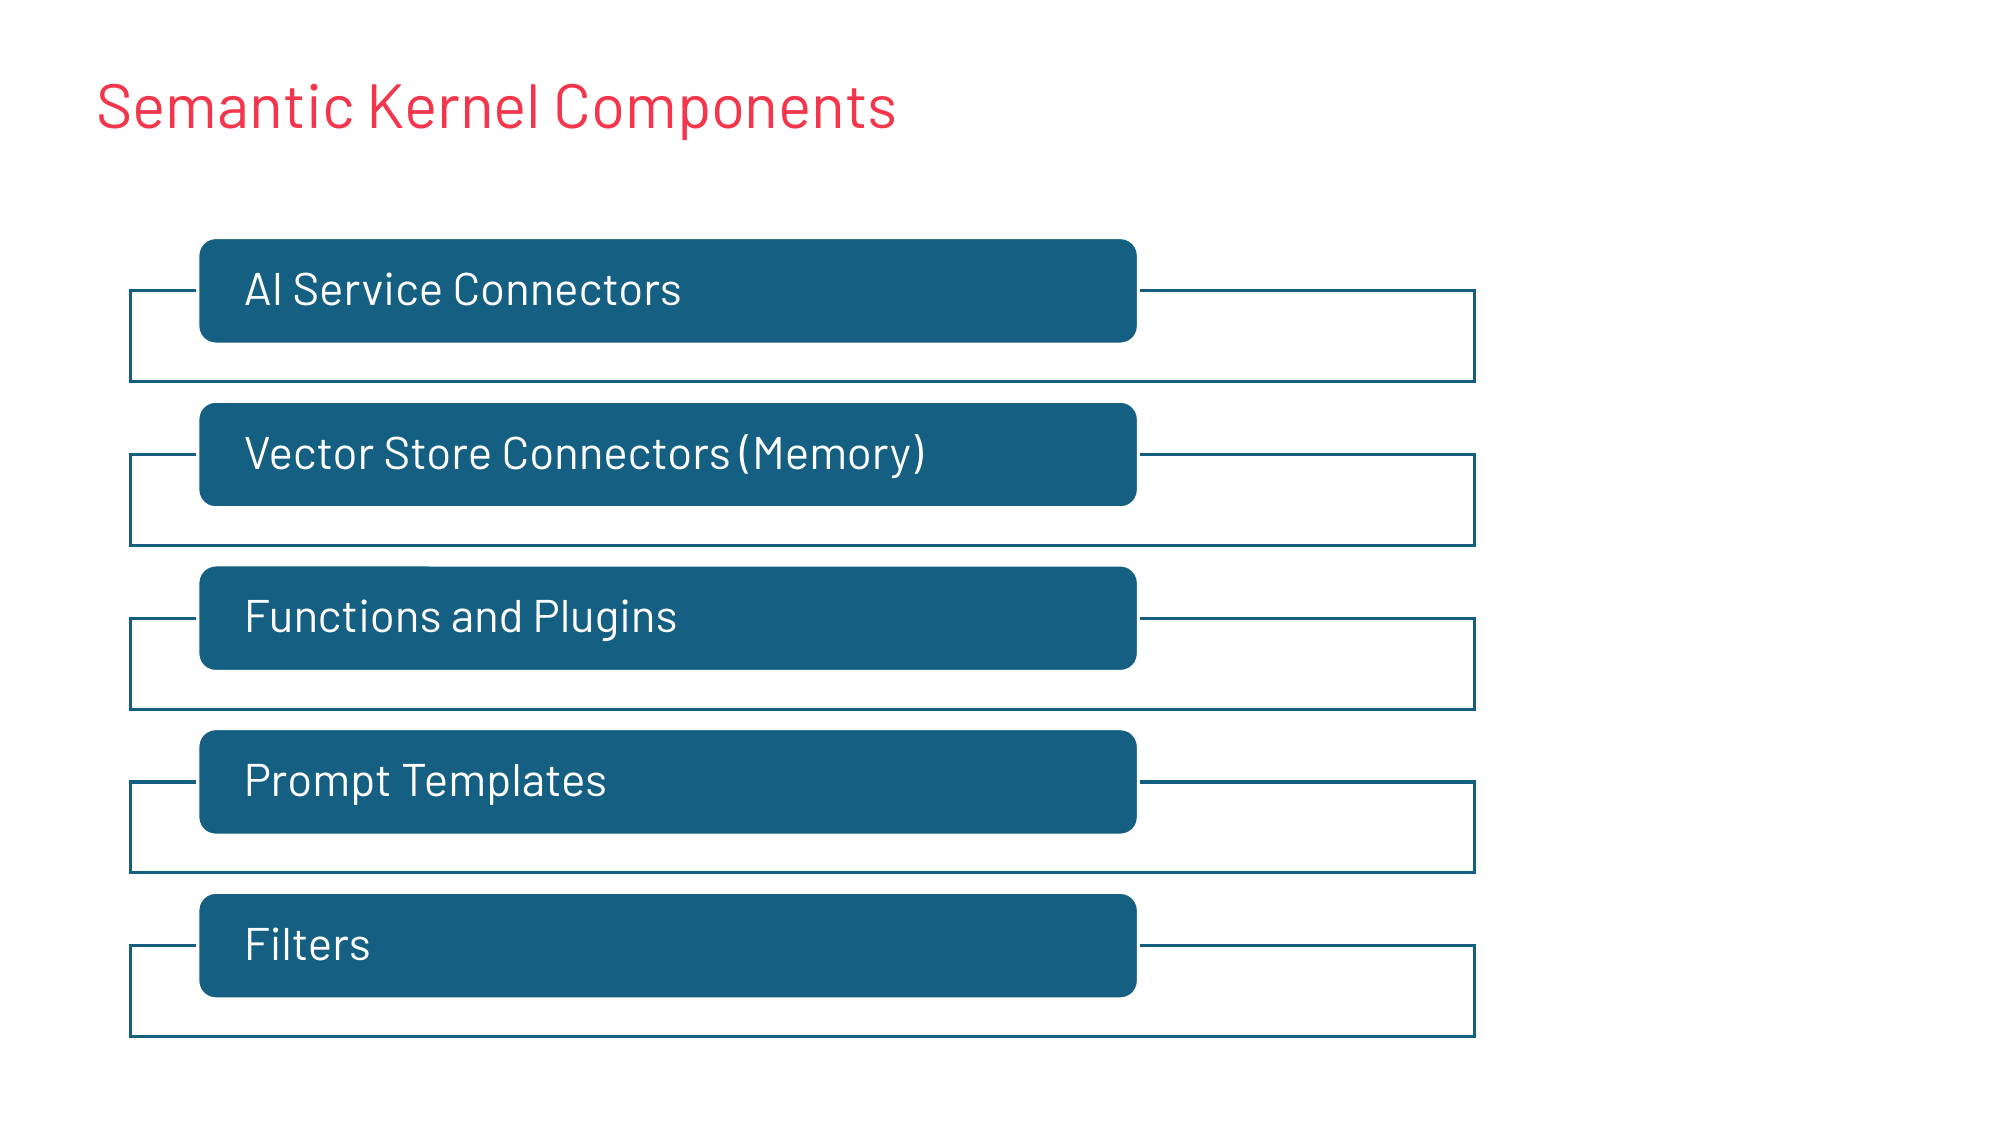

# Semantic Kernel Components
AI Service Connectors
Vector Store Connectors (Memory)
Functions and Plugins
Prompt Templates
Filters